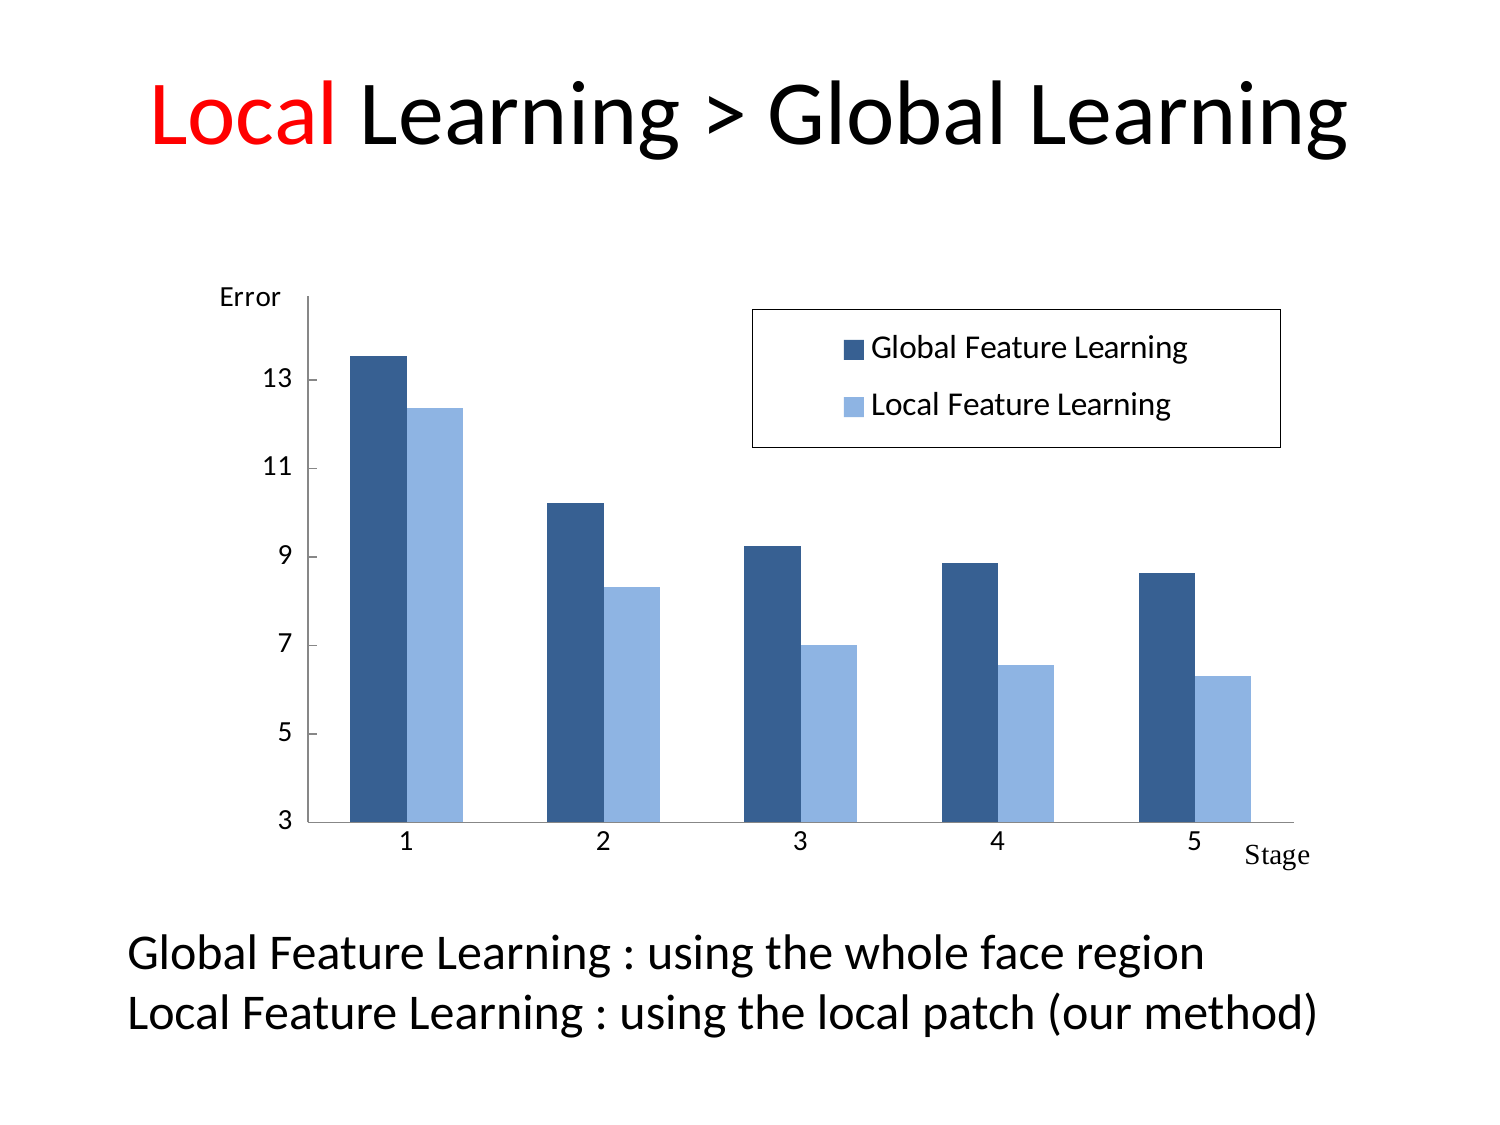

Local Learning > Global Learning

### Chart

| Category |  |  |
|---|---|---|
Global Feature Learning : using the whole face region
Local Feature Learning : using the local patch (our method)